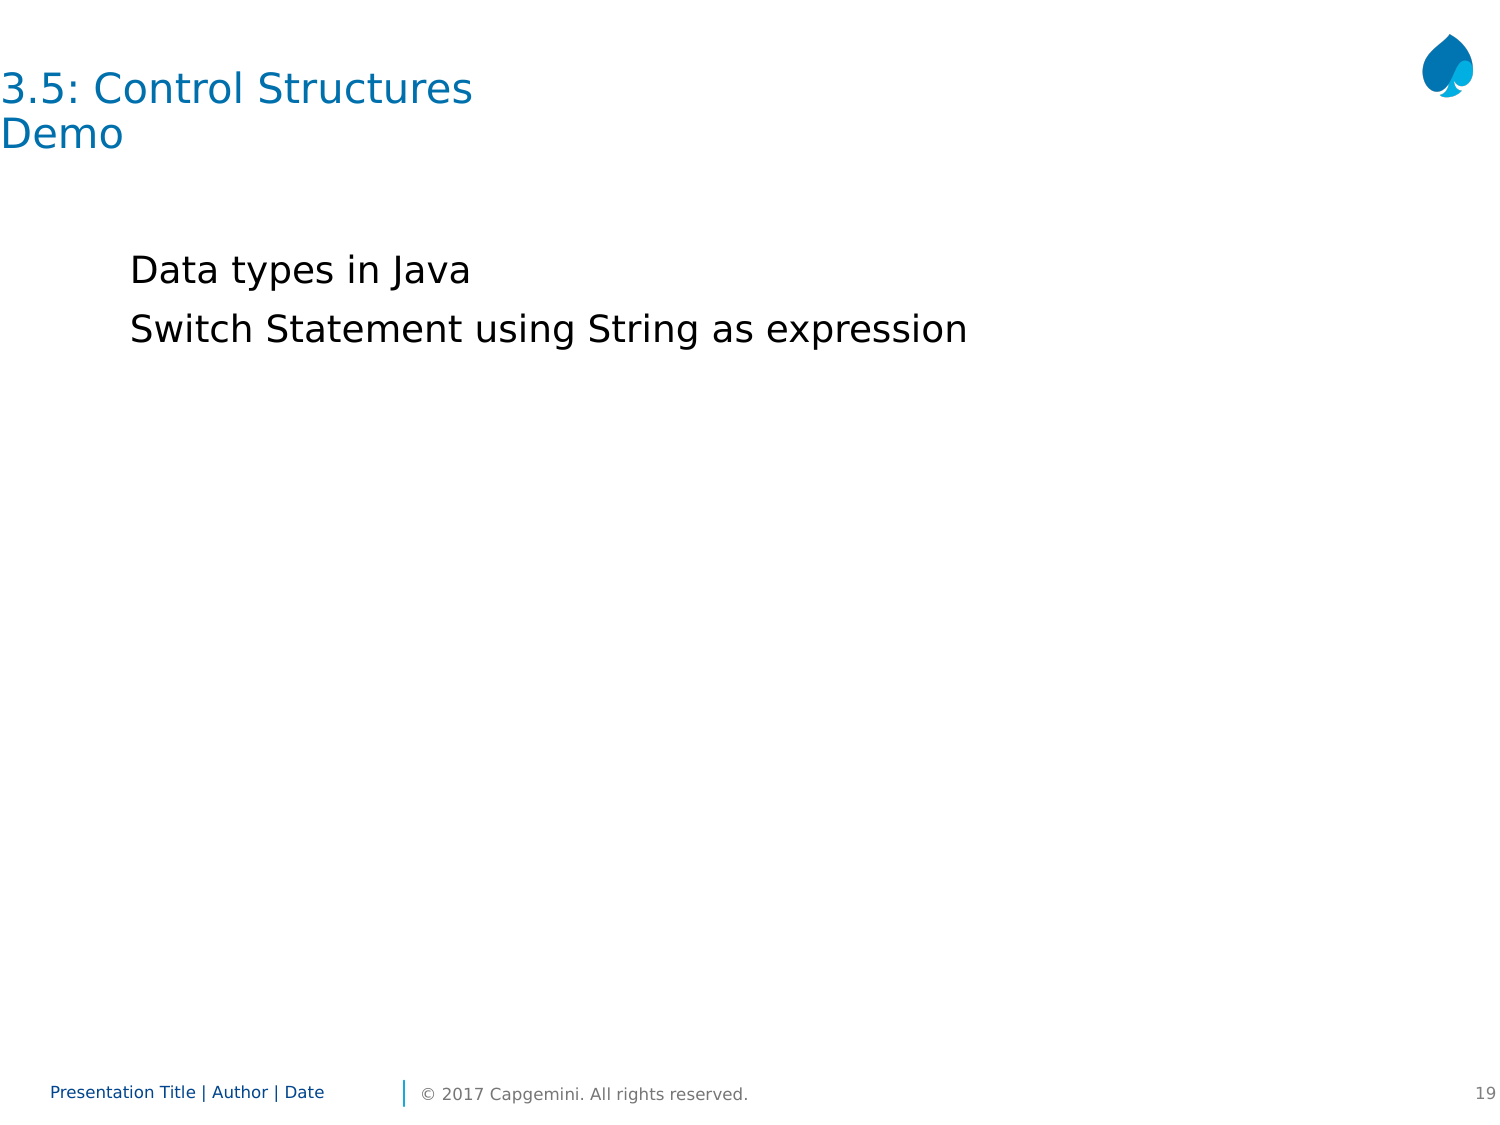

3.5: Control Structures
Demo
Data types in Java
Switch Statement using String as expression